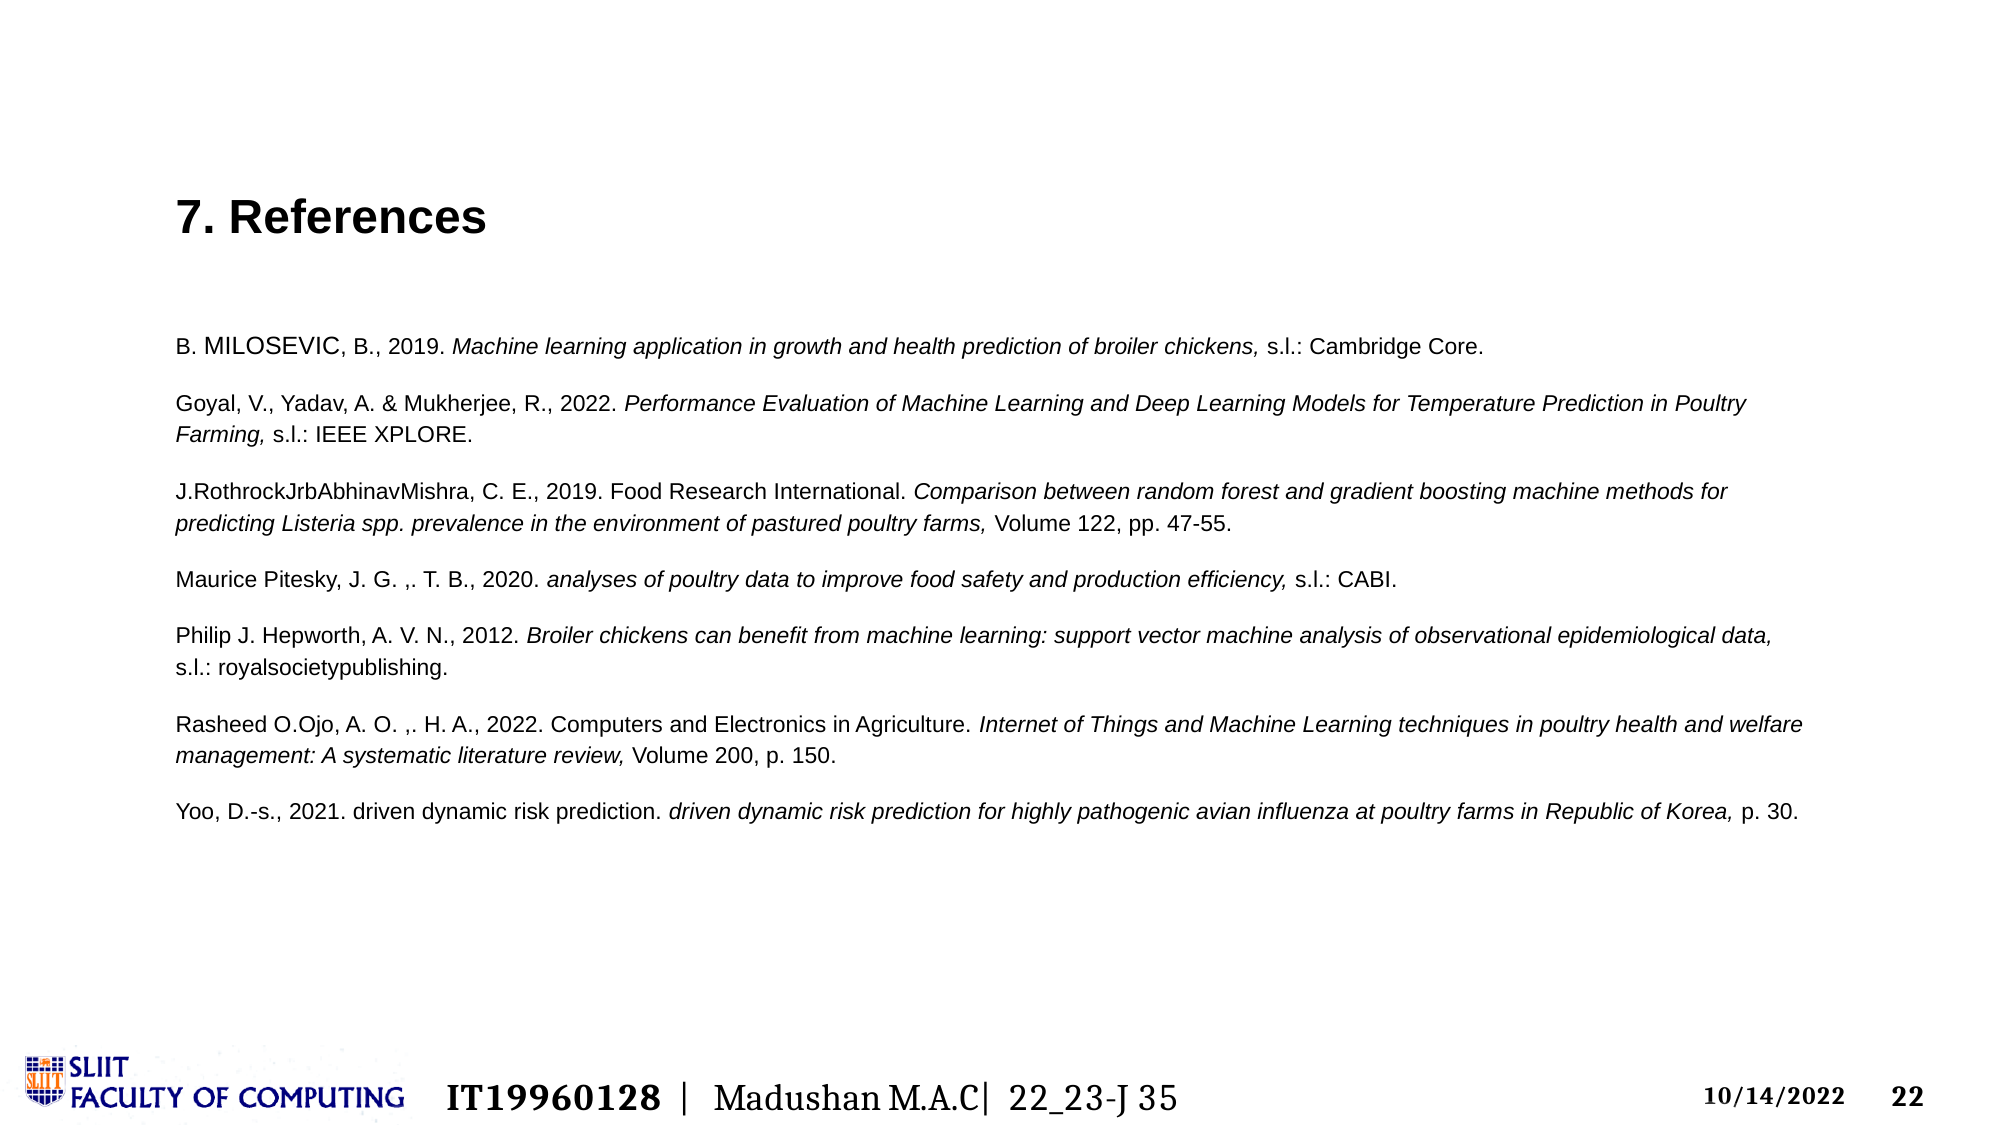

7. References

B. MILOSEVIC, B., 2019. Machine learning application in growth and health prediction of broiler chickens, s.l.: Cambridge Core.
Goyal, V., Yadav, A. & Mukherjee, R., 2022. Performance Evaluation of Machine Learning and Deep Learning Models for Temperature Prediction in Poultry Farming, s.l.: IEEE XPLORE.
J.RothrockJrbAbhinavMishra, C. E., 2019. Food Research International. Comparison between random forest and gradient boosting machine methods for predicting Listeria spp. prevalence in the environment of pastured poultry farms, Volume 122, pp. 47-55.
Maurice Pitesky, J. G. ,. T. B., 2020. analyses of poultry data to improve food safety and production efficiency, s.l.: CABI.
Philip J. Hepworth, A. V. N., 2012. Broiler chickens can benefit from machine learning: support vector machine analysis of observational epidemiological data, s.l.: royalsocietypublishing.
Rasheed O.Ojo, A. O. ,. H. A., 2022. Computers and Electronics in Agriculture. Internet of Things and Machine Learning techniques in poultry health and welfare management: A systematic literature review, Volume 200, p. 150.
Yoo, D.-s., 2021. driven dynamic risk prediction. driven dynamic risk prediction for highly pathogenic avian influenza at poultry farms in Republic of Korea, p. 30.

IT19960128  |   Madushan M.A.C|  22_23-J 35